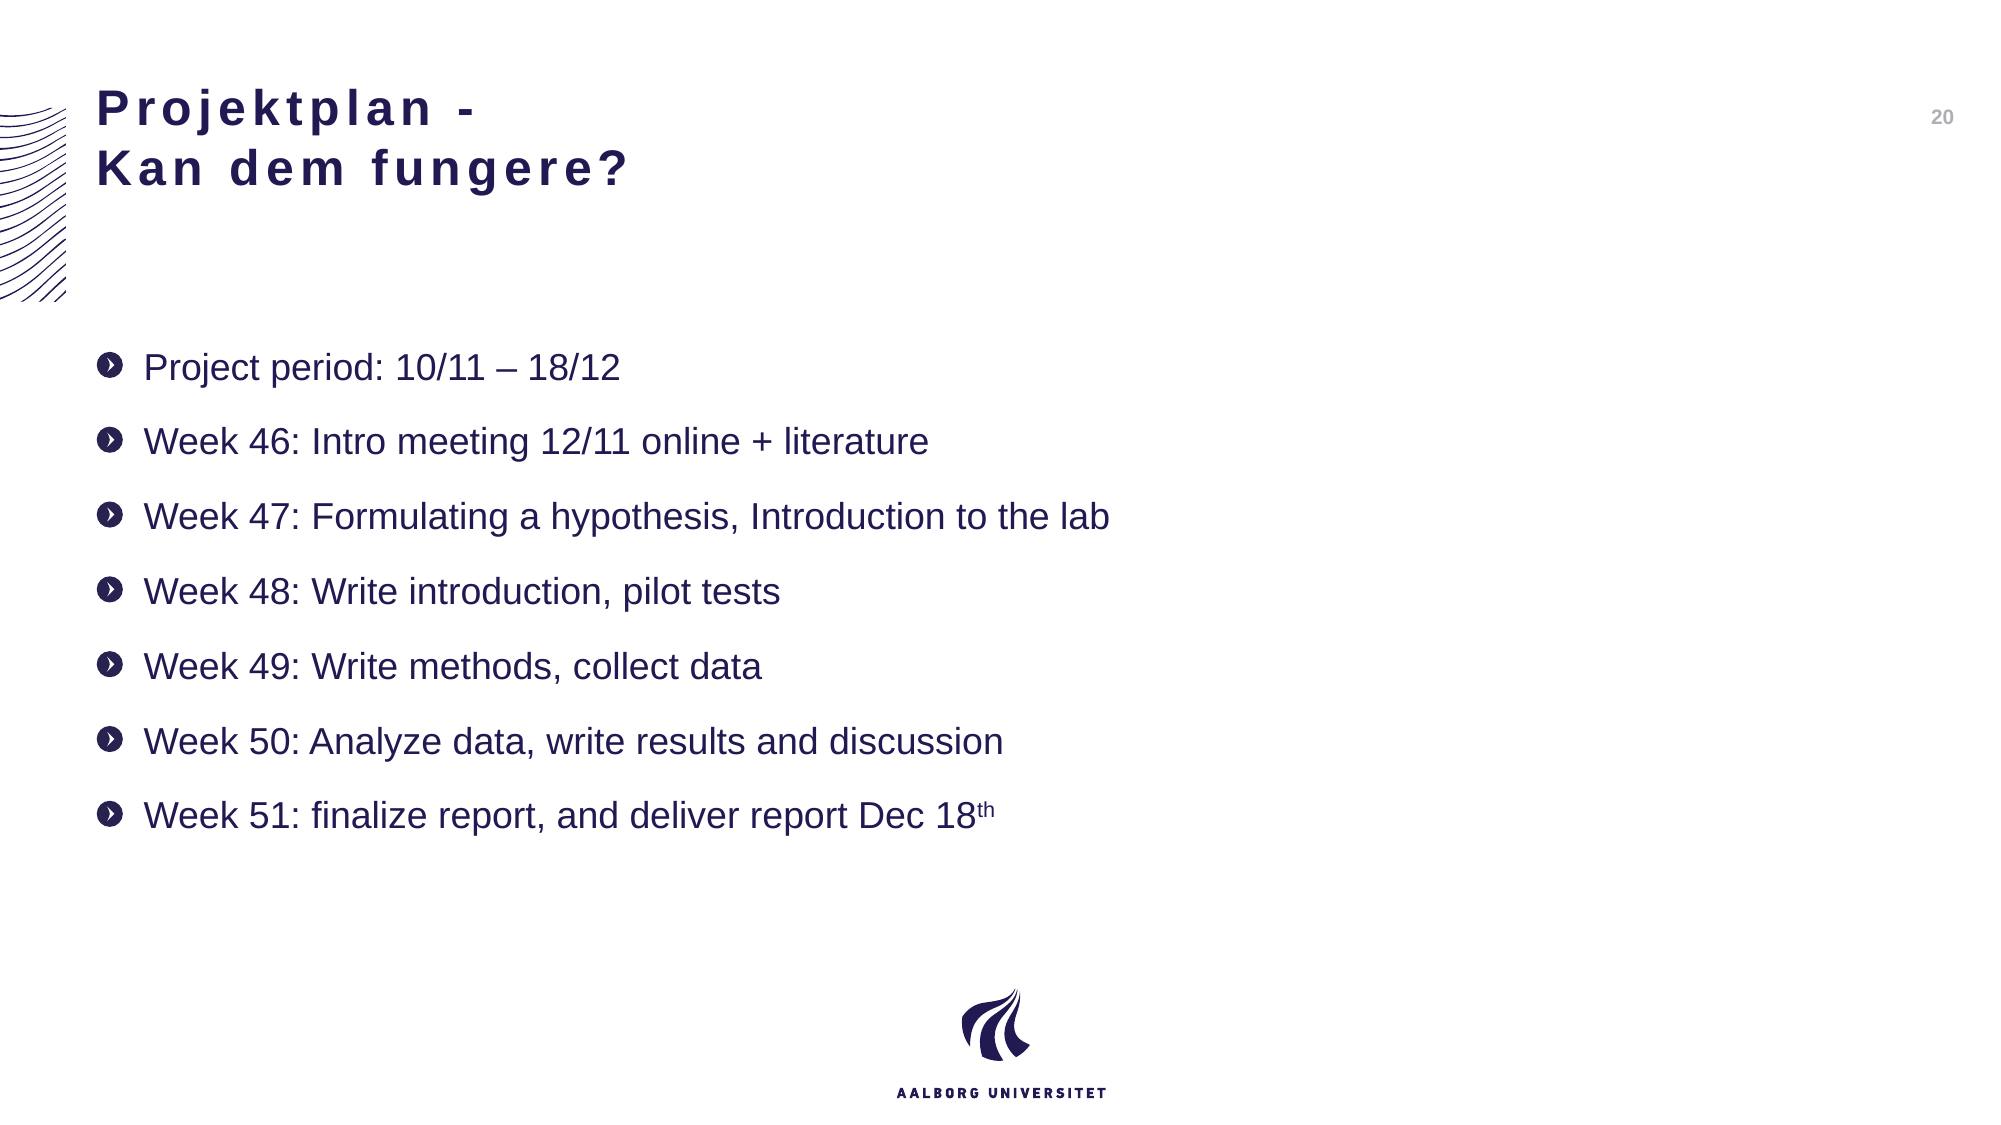

# Projektplan - Kan dem fungere?
20
Project period: 10/11 – 18/12
Week 46: Intro meeting 12/11 online + literature
Week 47: Formulating a hypothesis, Introduction to the lab
Week 48: Write introduction, pilot tests
Week 49: Write methods, collect data
Week 50: Analyze data, write results and discussion
Week 51: finalize report, and deliver report Dec 18th